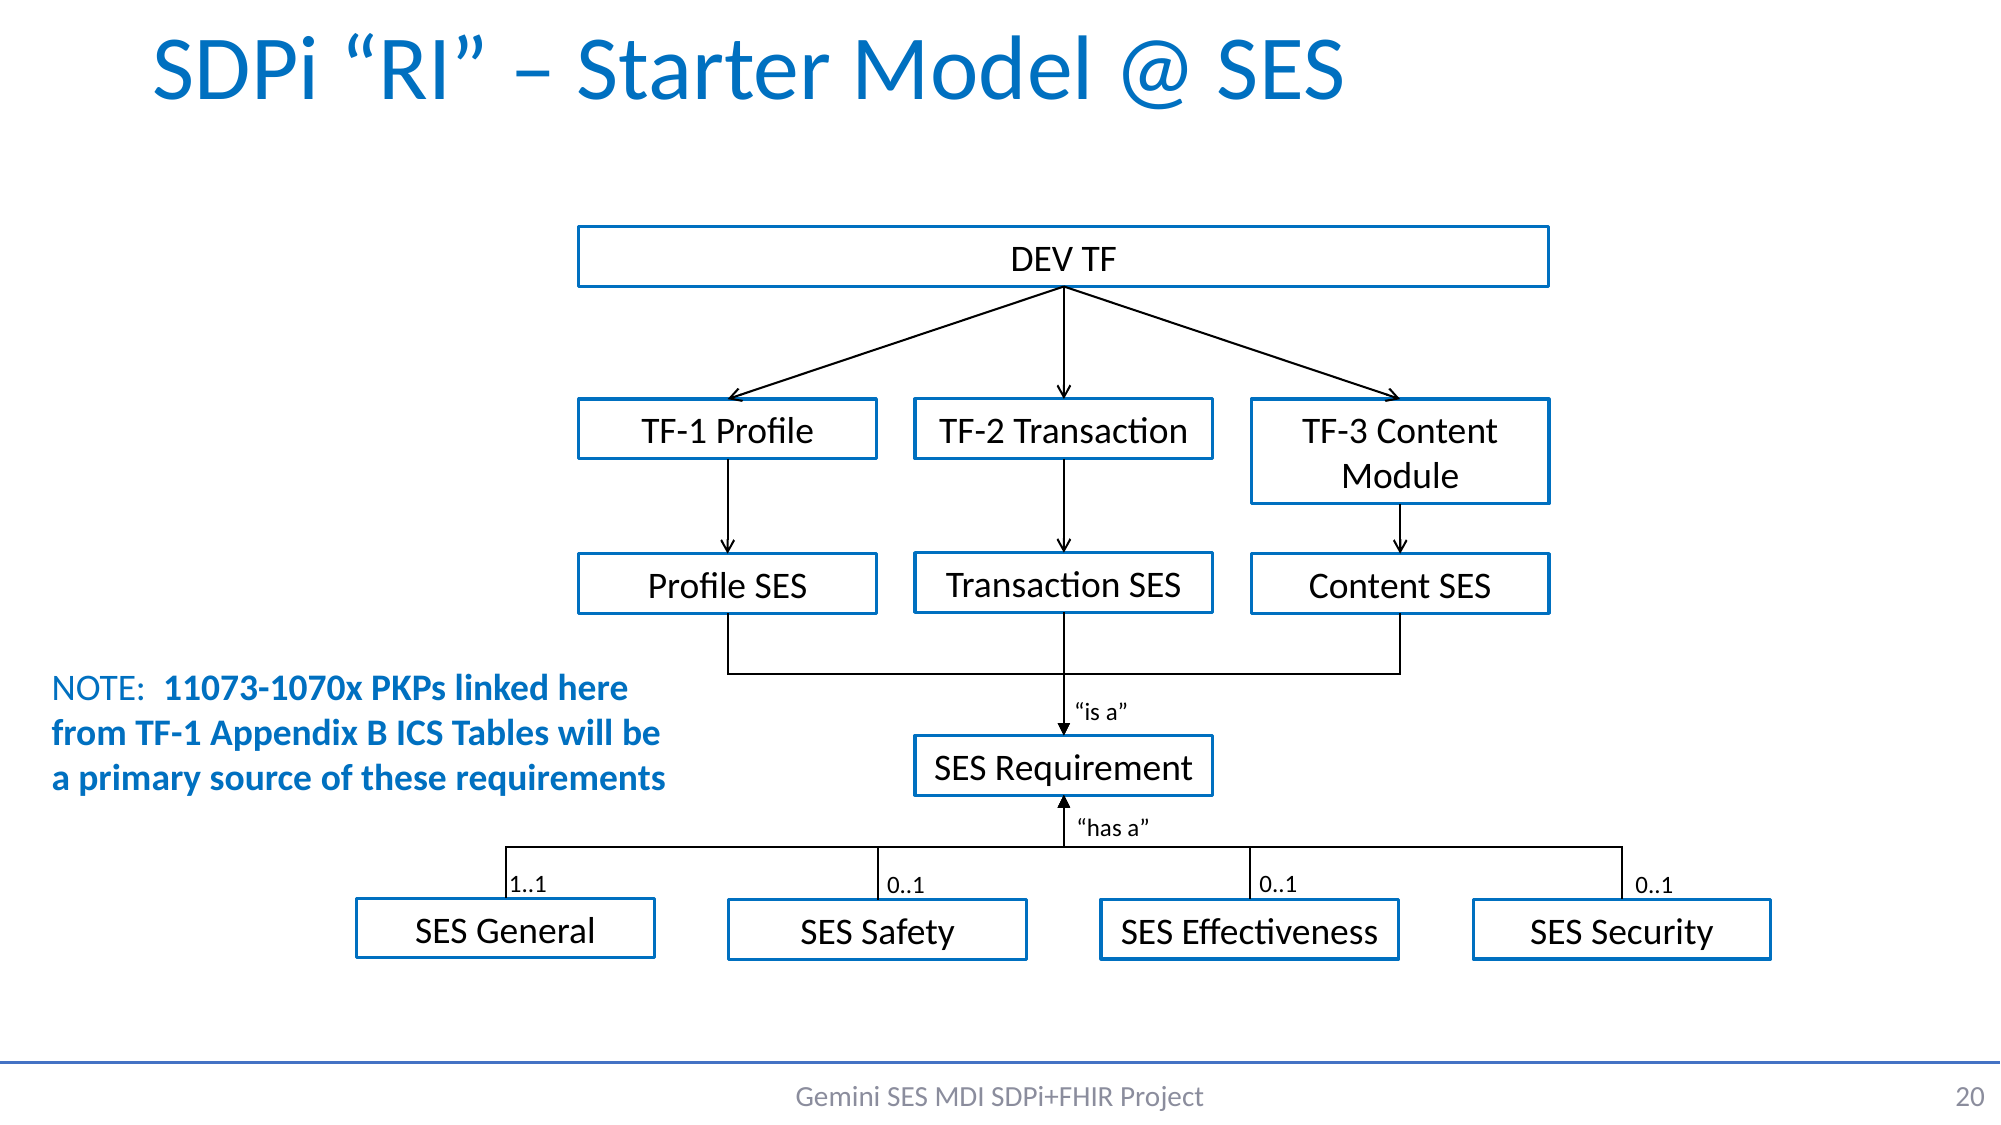

# SDPi “RI” – Starter Model @ SES
DEV TF
TF-2 Transaction
TF-1 Profile
TF-3 Content Module
Transaction SES
Profile SES
Content SES
NOTE:  11073-1070x PKPs linked here from TF-1 Appendix B ICS Tables will be a primary source of these requirements
“is a”
SES Requirement
“has a”
0..1
1..1
0..1
0..1
SES General
SES Effectiveness
SES Security
SES Safety
Gemini SES MDI SDPi+FHIR Project
20